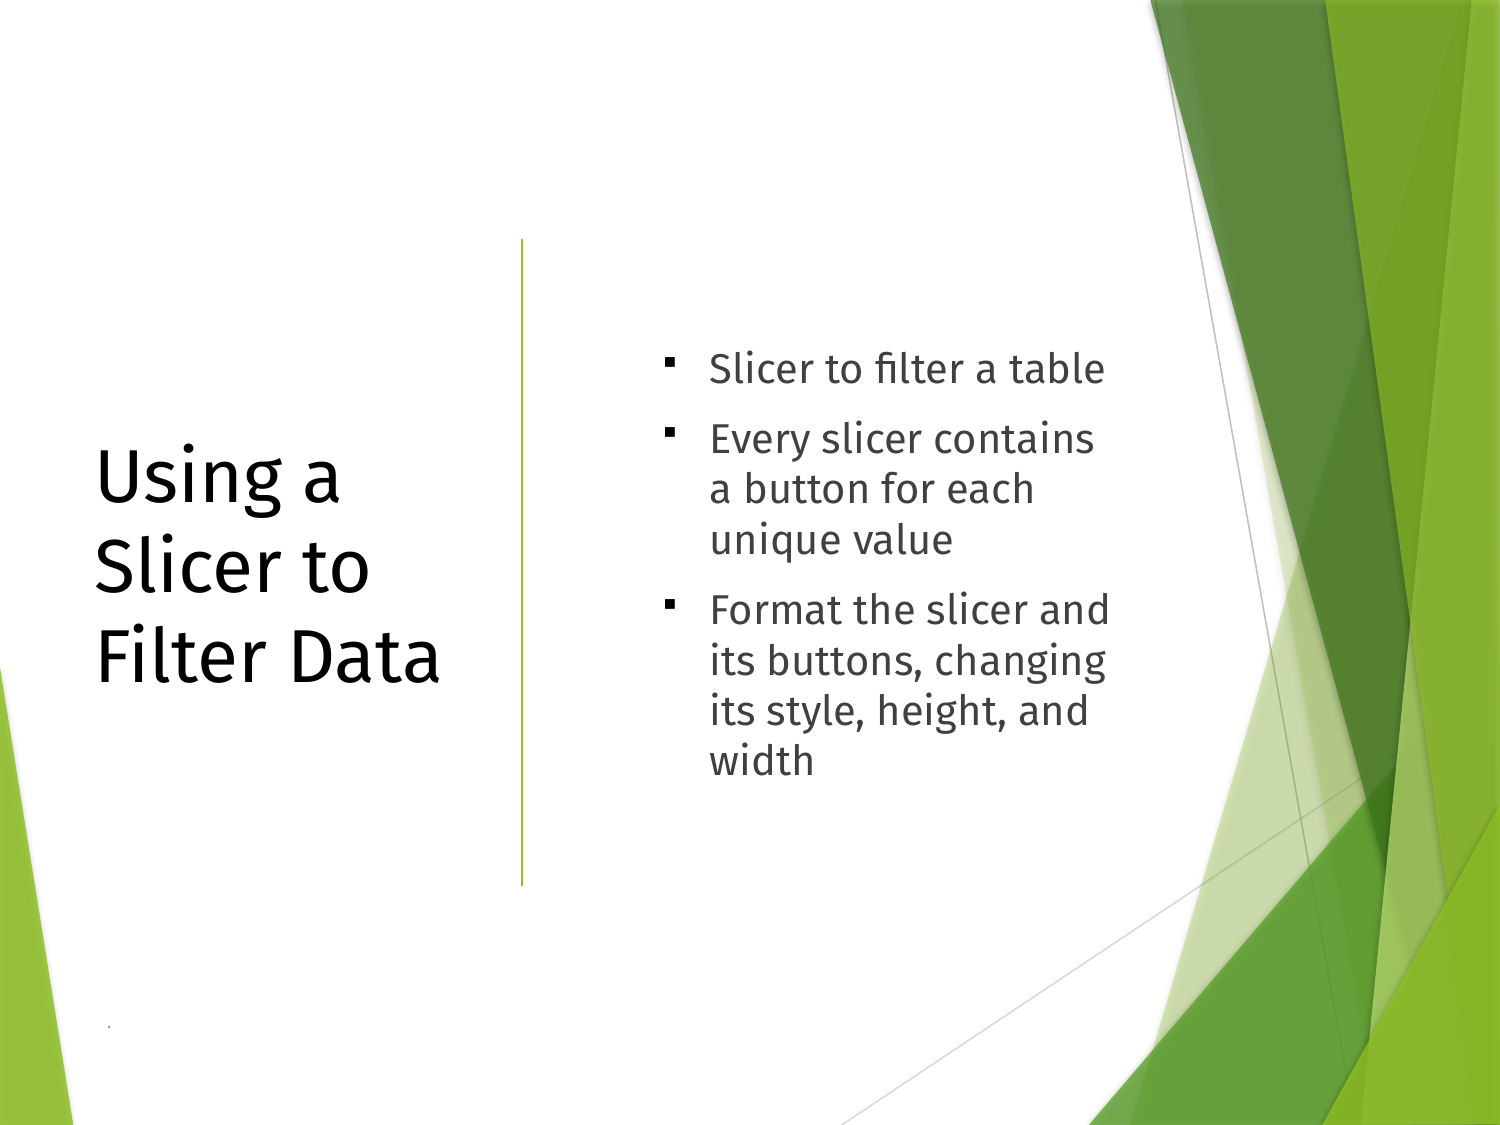

# Using a Slicer to Filter Data
Slicer to filter a table
Every slicer contains a button for each unique value
Format the slicer and its buttons, changing its style, height, and width
  .